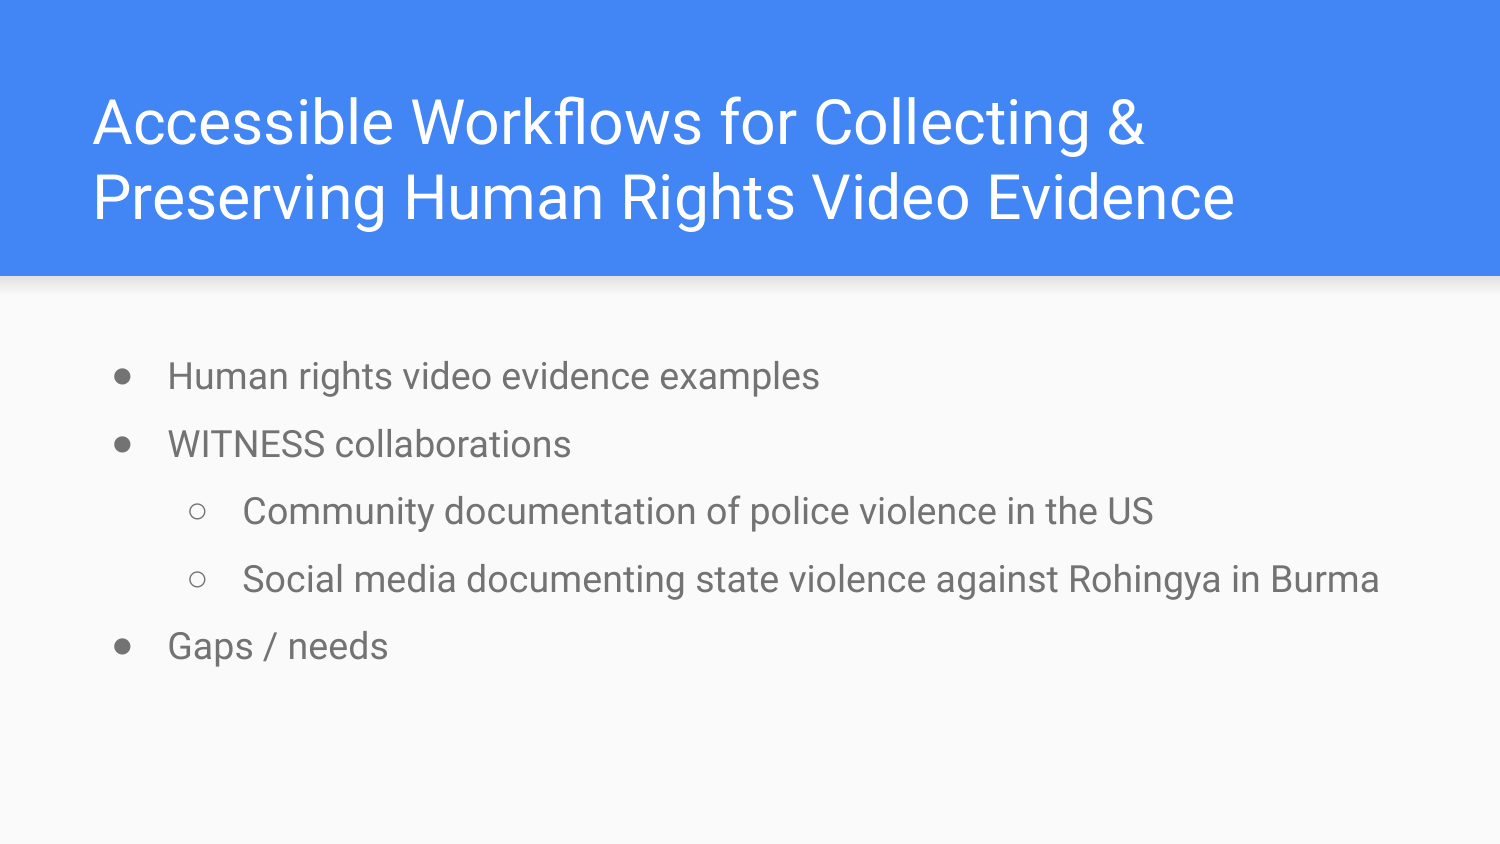

# Accessible Workflows for Collecting &  Preserving Human Rights Video Evidence
Human rights video evidence examples
WITNESS collaborations
Community documentation of police violence in the US
Social media documenting state violence against Rohingya in Burma
Gaps / needs